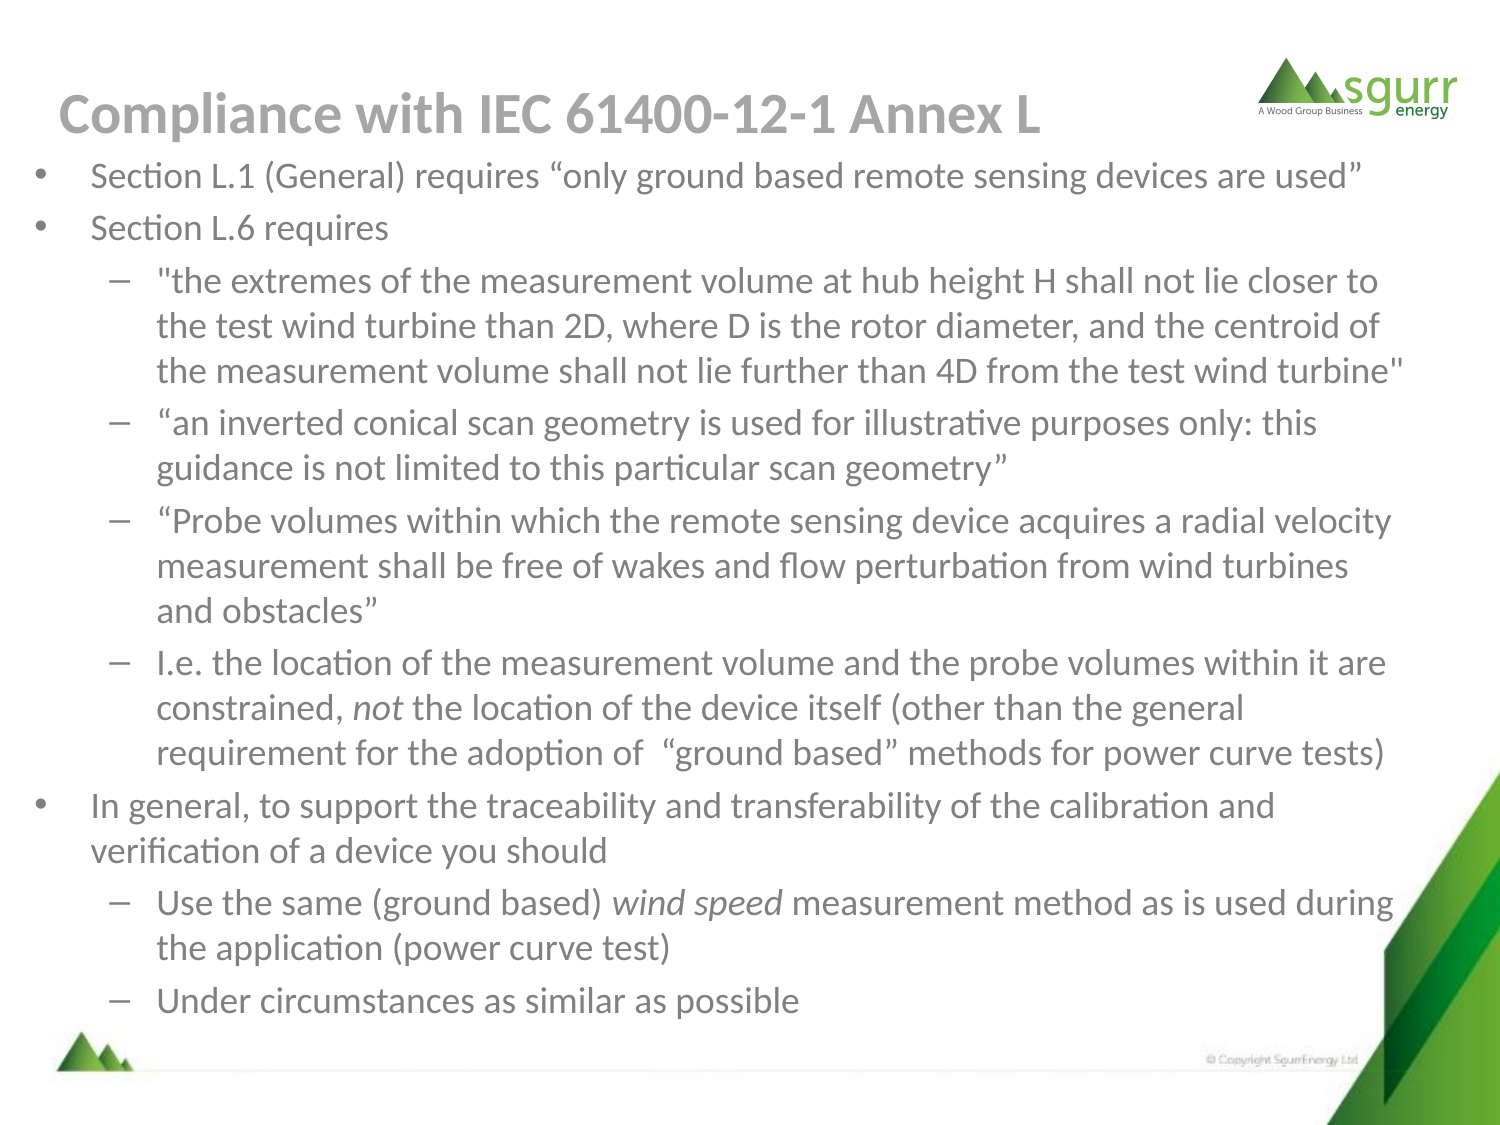

Compliance with IEC 61400-12-1 Annex L
Section L.1 (General) requires “only ground based remote sensing devices are used”
Section L.6 requires
"the extremes of the measurement volume at hub height H shall not lie closer to the test wind turbine than 2D, where D is the rotor diameter, and the centroid of the measurement volume shall not lie further than 4D from the test wind turbine"
“an inverted conical scan geometry is used for illustrative purposes only: this guidance is not limited to this particular scan geometry”
“Probe volumes within which the remote sensing device acquires a radial velocity measurement shall be free of wakes and flow perturbation from wind turbines and obstacles”
I.e. the location of the measurement volume and the probe volumes within it are constrained, not the location of the device itself (other than the general requirement for the adoption of  “ground based” methods for power curve tests)
In general, to support the traceability and transferability of the calibration and verification of a device you should
Use the same (ground based) wind speed measurement method as is used during the application (power curve test)
Under circumstances as similar as possible